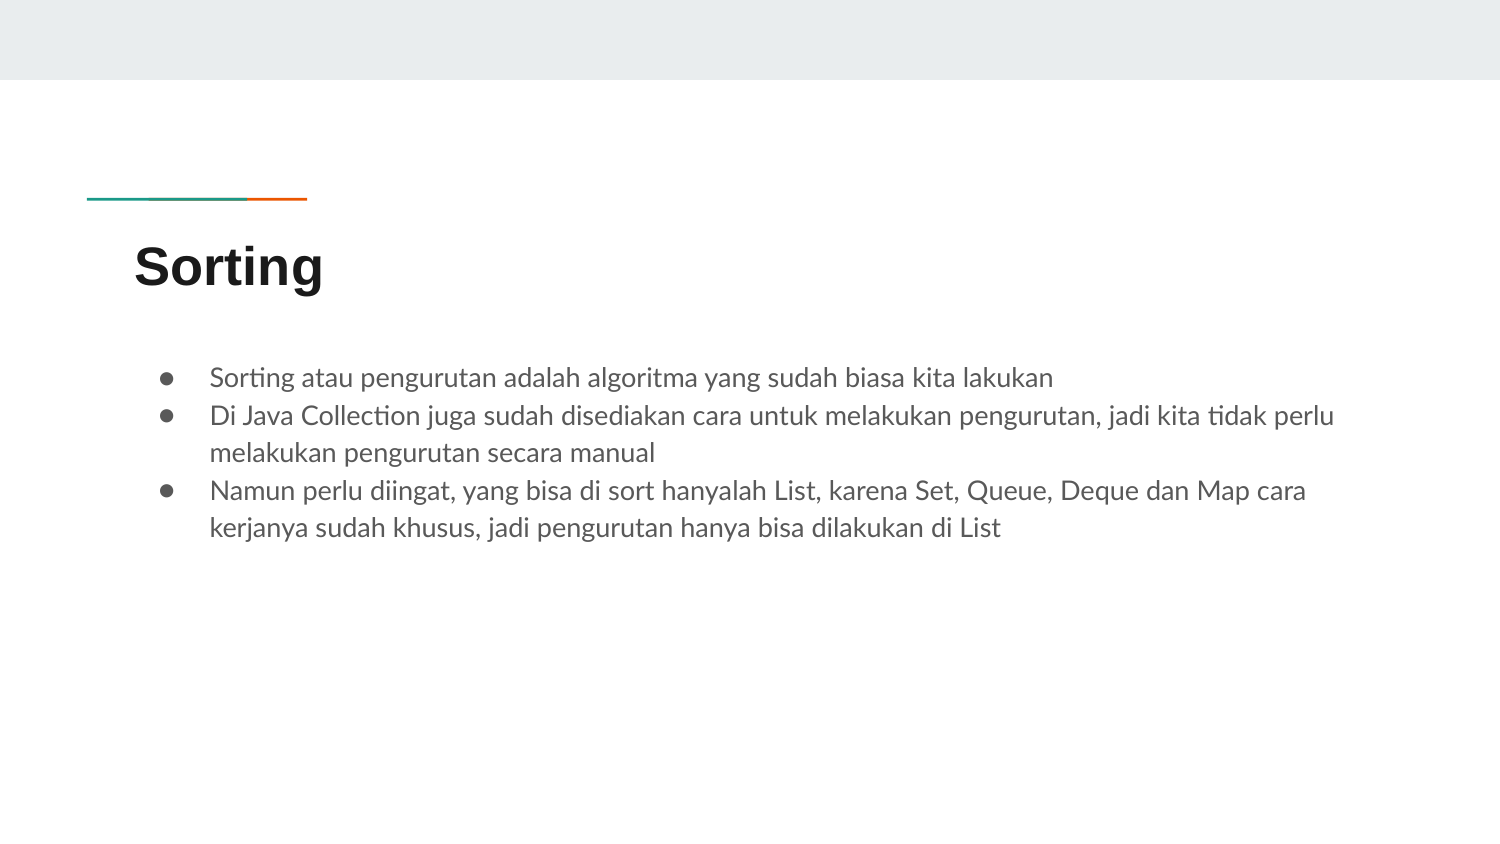

# Sorting
Sorting atau pengurutan adalah algoritma yang sudah biasa kita lakukan
Di Java Collection juga sudah disediakan cara untuk melakukan pengurutan, jadi kita tidak perlu melakukan pengurutan secara manual
Namun perlu diingat, yang bisa di sort hanyalah List, karena Set, Queue, Deque dan Map cara kerjanya sudah khusus, jadi pengurutan hanya bisa dilakukan di List